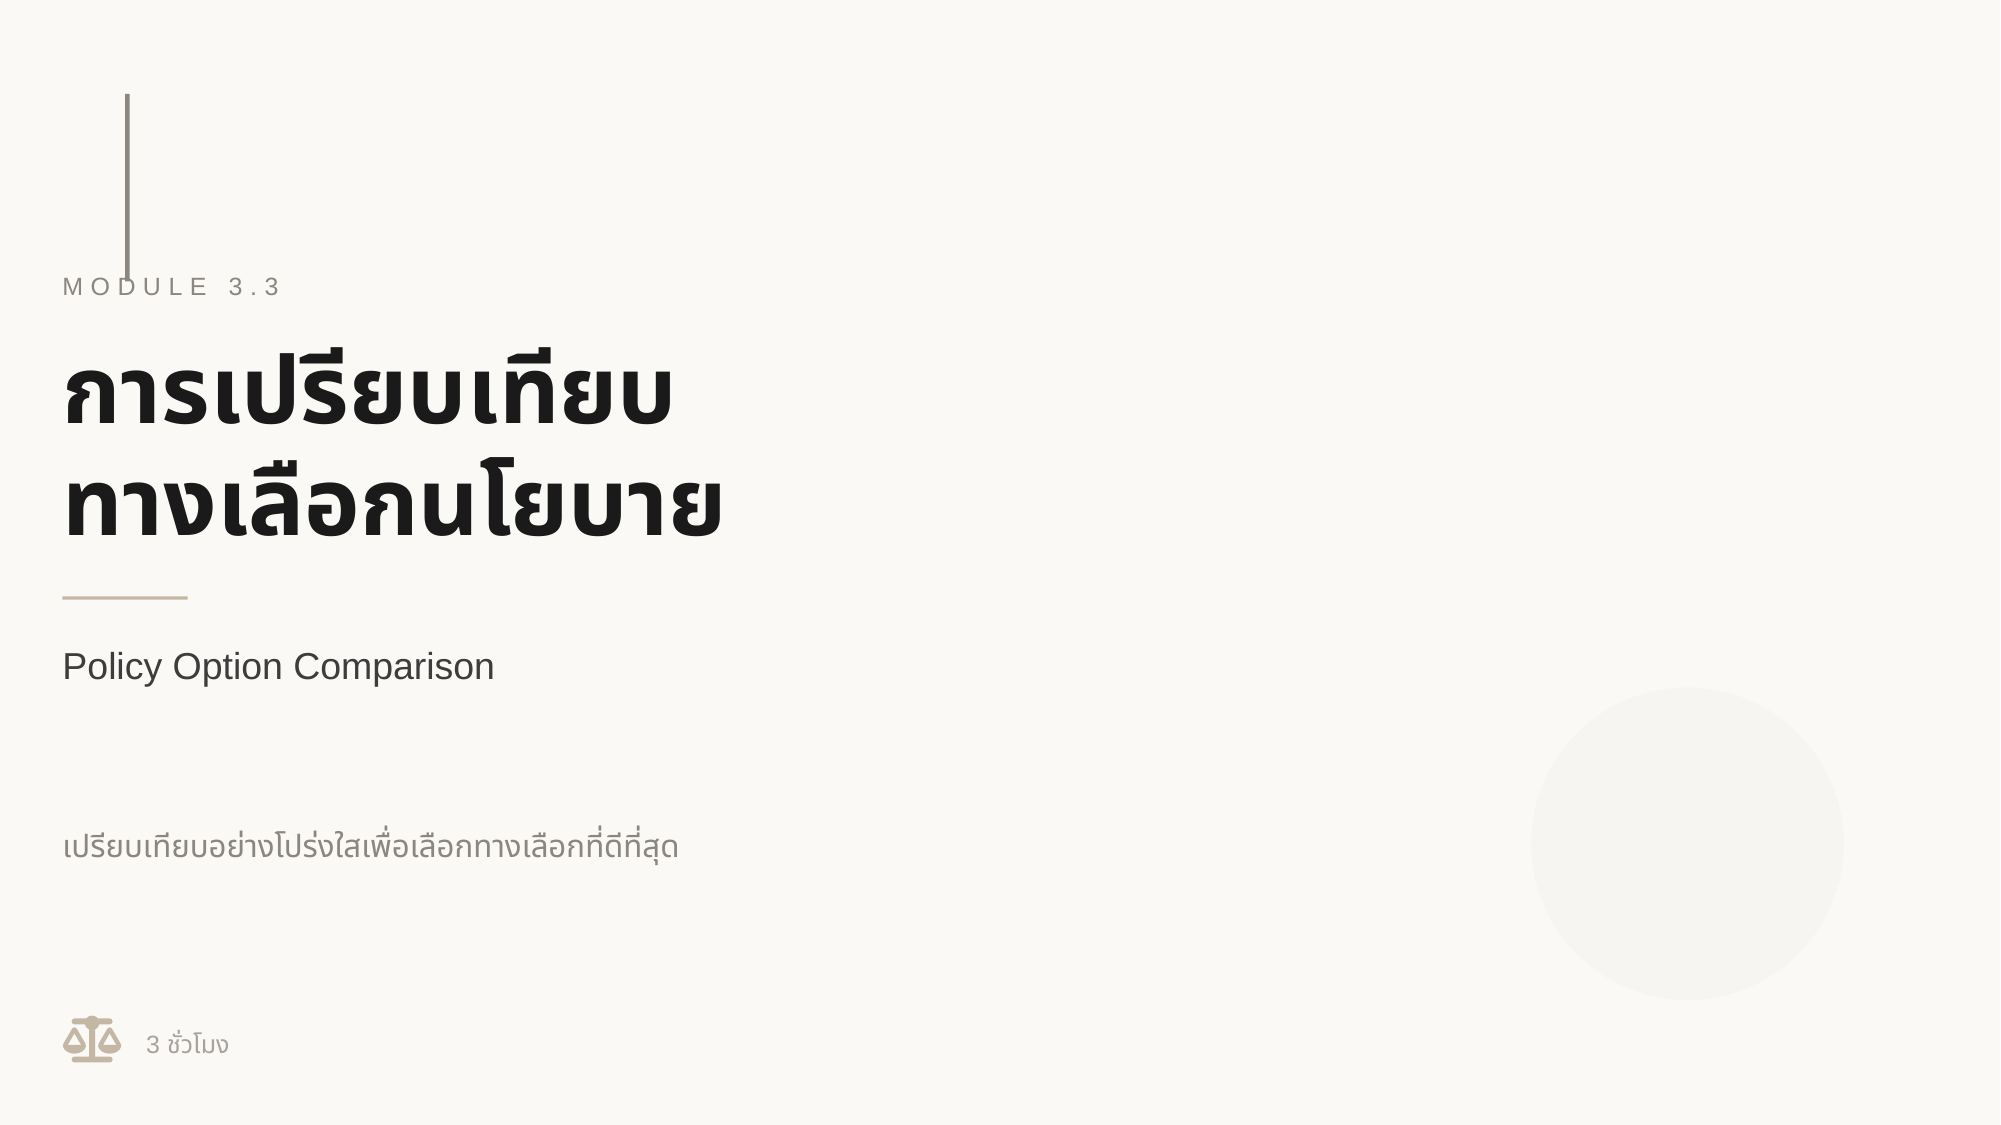

MODULE 3.3
การเปรียบเทียบ
ทางเลือกนโยบาย

Policy Option Comparison

เปรียบเทียบอย่างโปร่งใสเพื่อเลือกทางเลือกที่ดีที่สุด

3 ชั่วโมง